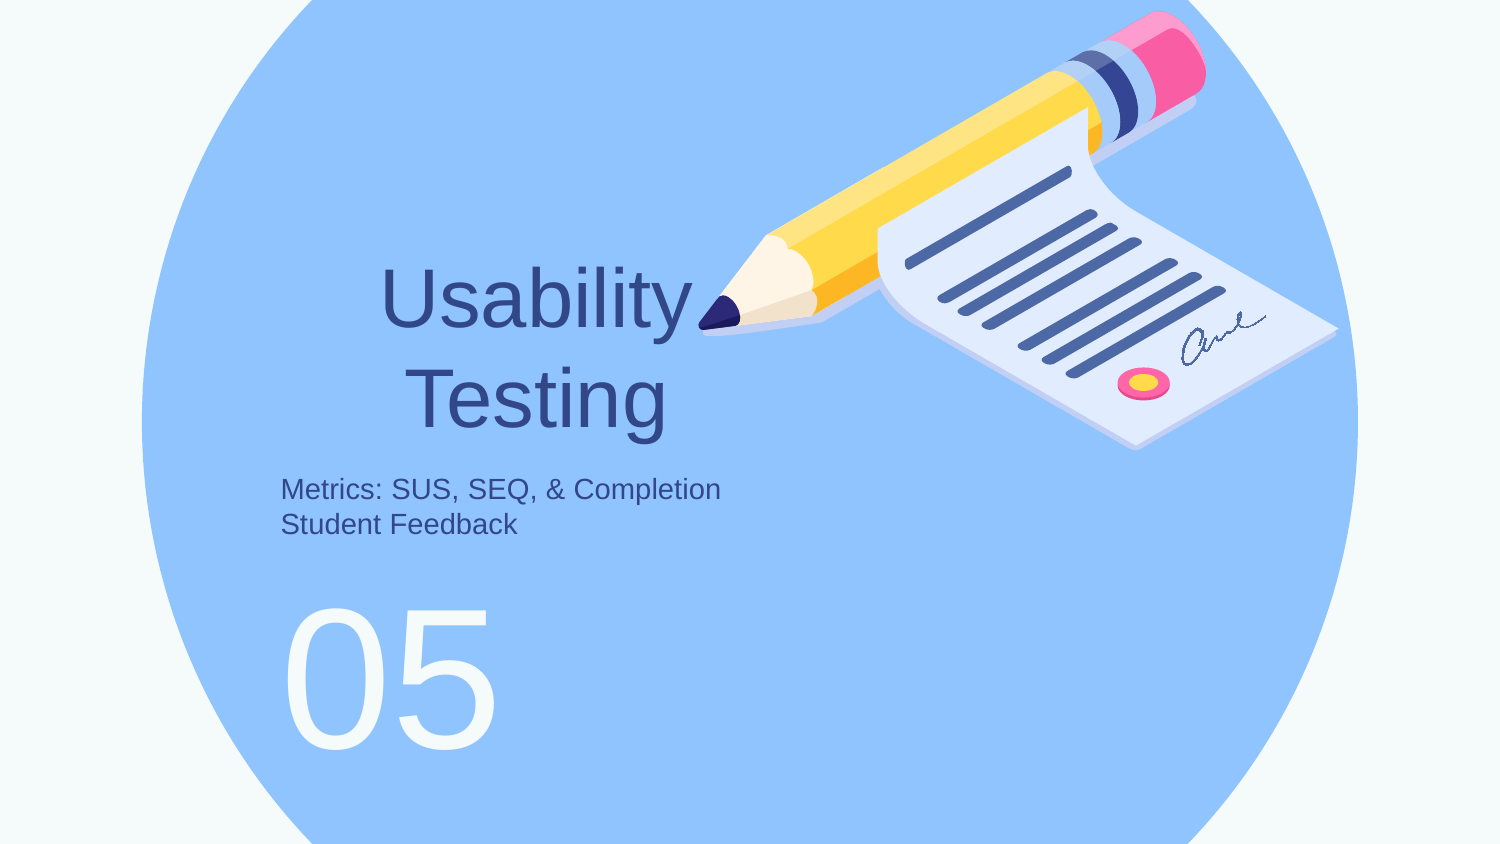

# Usability Testing
Metrics: SUS, SEQ, & Completion
Student Feedback
05